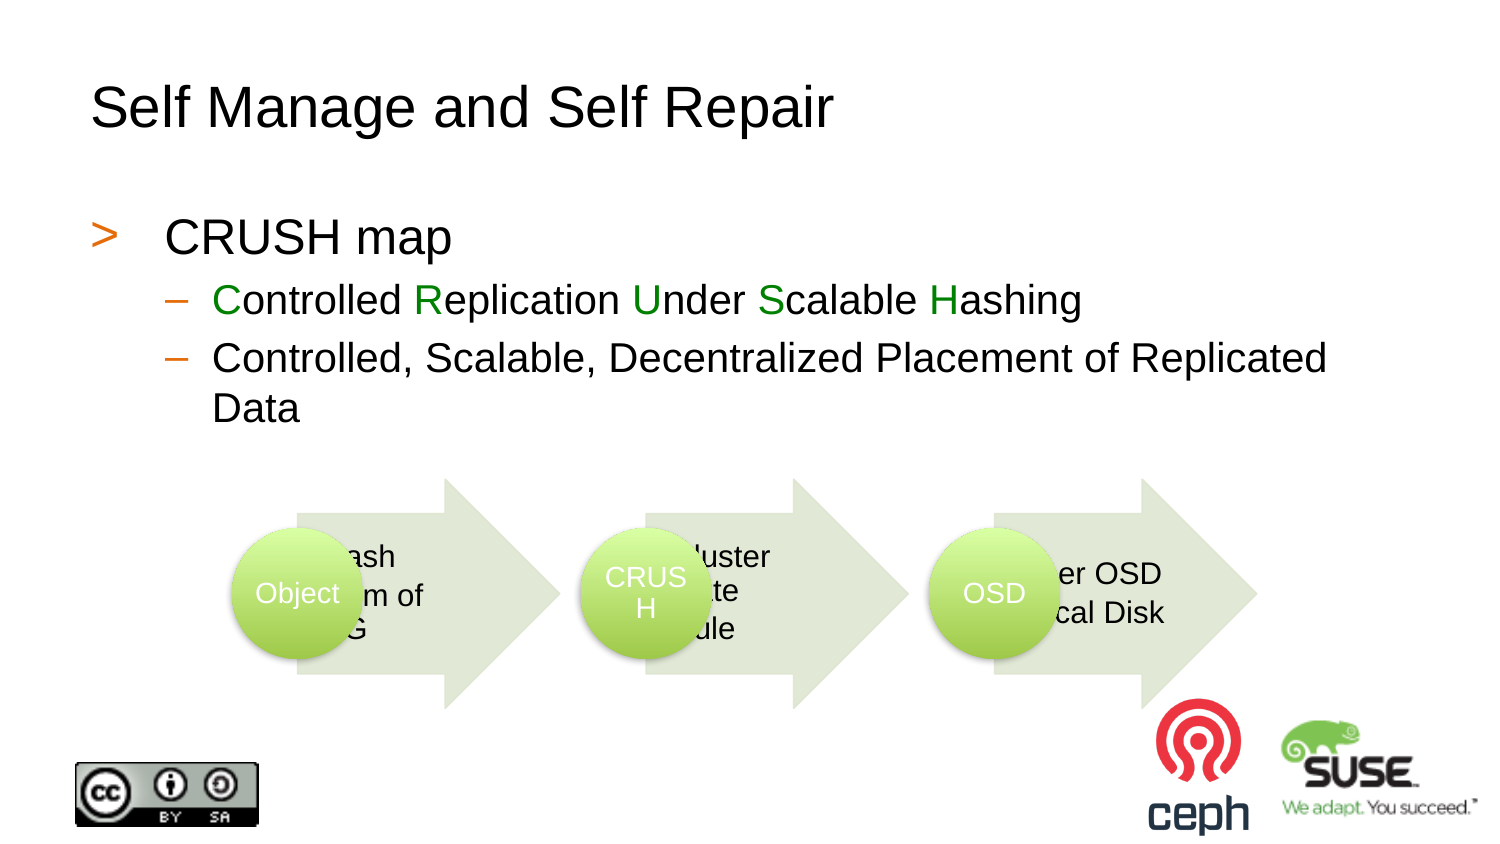

# Self Manage and Self Repair
CRUSH map
Controlled Replication Under Scalable Hashing
Controlled, Scalable, Decentralized Placement of Replicated Data

Hash
Num of PG
Object
Cluster state
Rule
CRUSH
Peer OSD
Local Disk
OSD